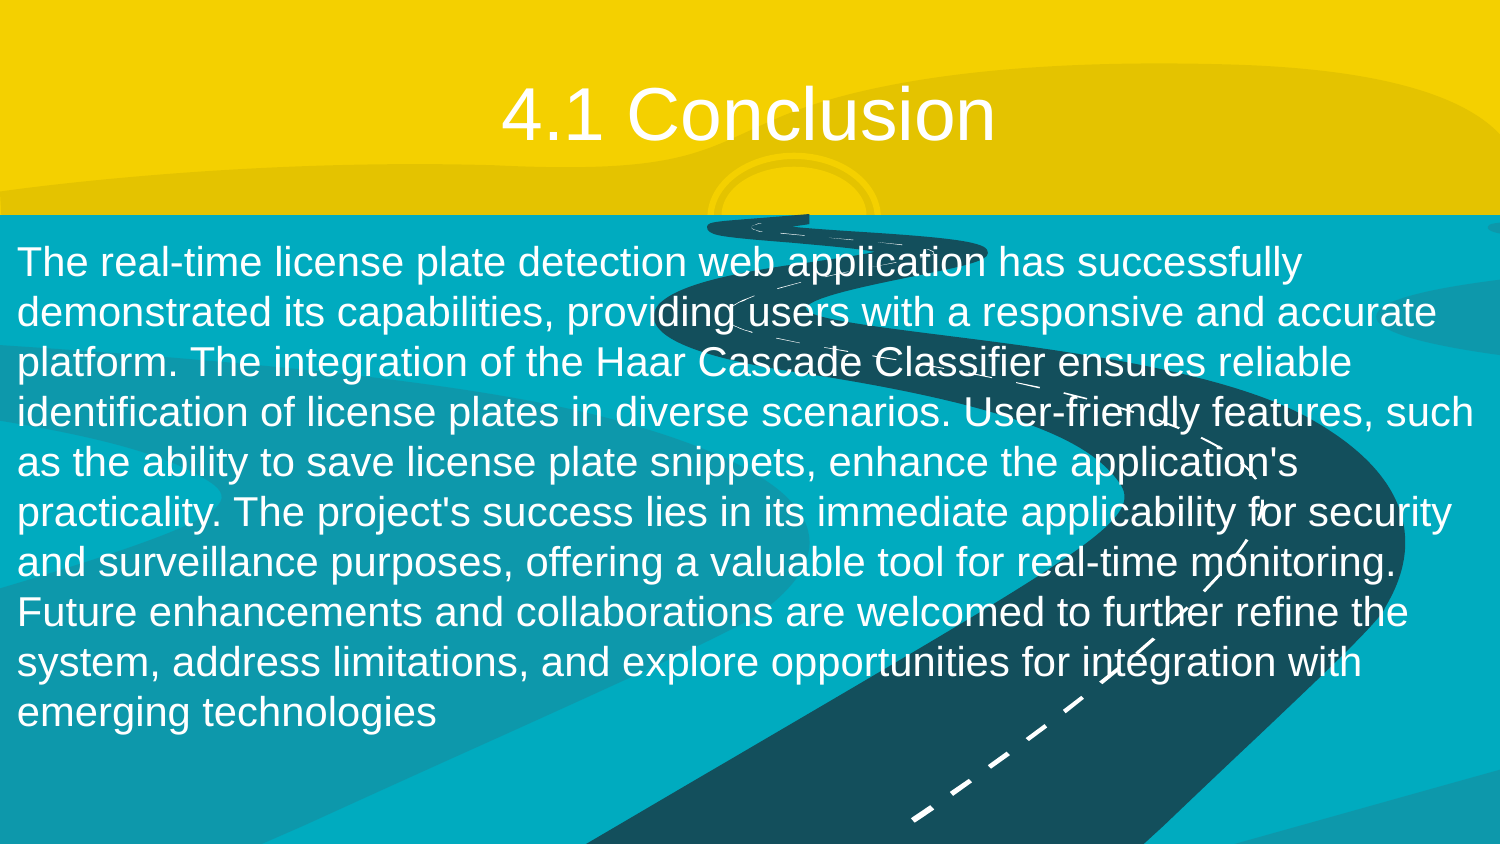

# 4.1 Conclusion
The real-time license plate detection web application has successfully demonstrated its capabilities, providing users with a responsive and accurate platform. The integration of the Haar Cascade Classifier ensures reliable identification of license plates in diverse scenarios. User-friendly features, such as the ability to save license plate snippets, enhance the application's practicality. The project's success lies in its immediate applicability for security and surveillance purposes, offering a valuable tool for real-time monitoring. Future enhancements and collaborations are welcomed to further refine the system, address limitations, and explore opportunities for integration with emerging technologies